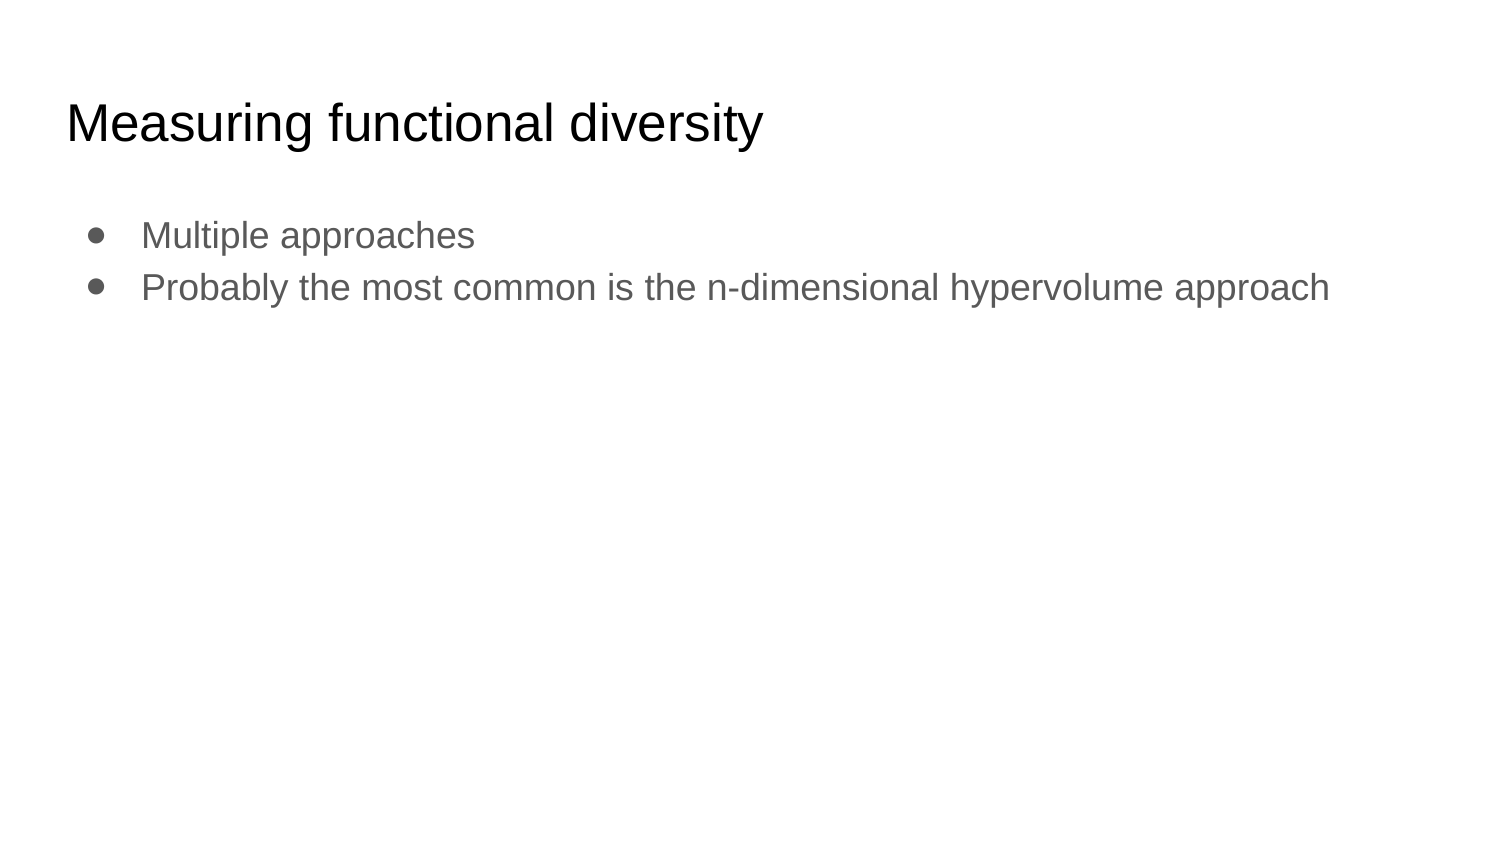

# Measuring functional diversity
Multiple approaches
Probably the most common is the n-dimensional hypervolume approach